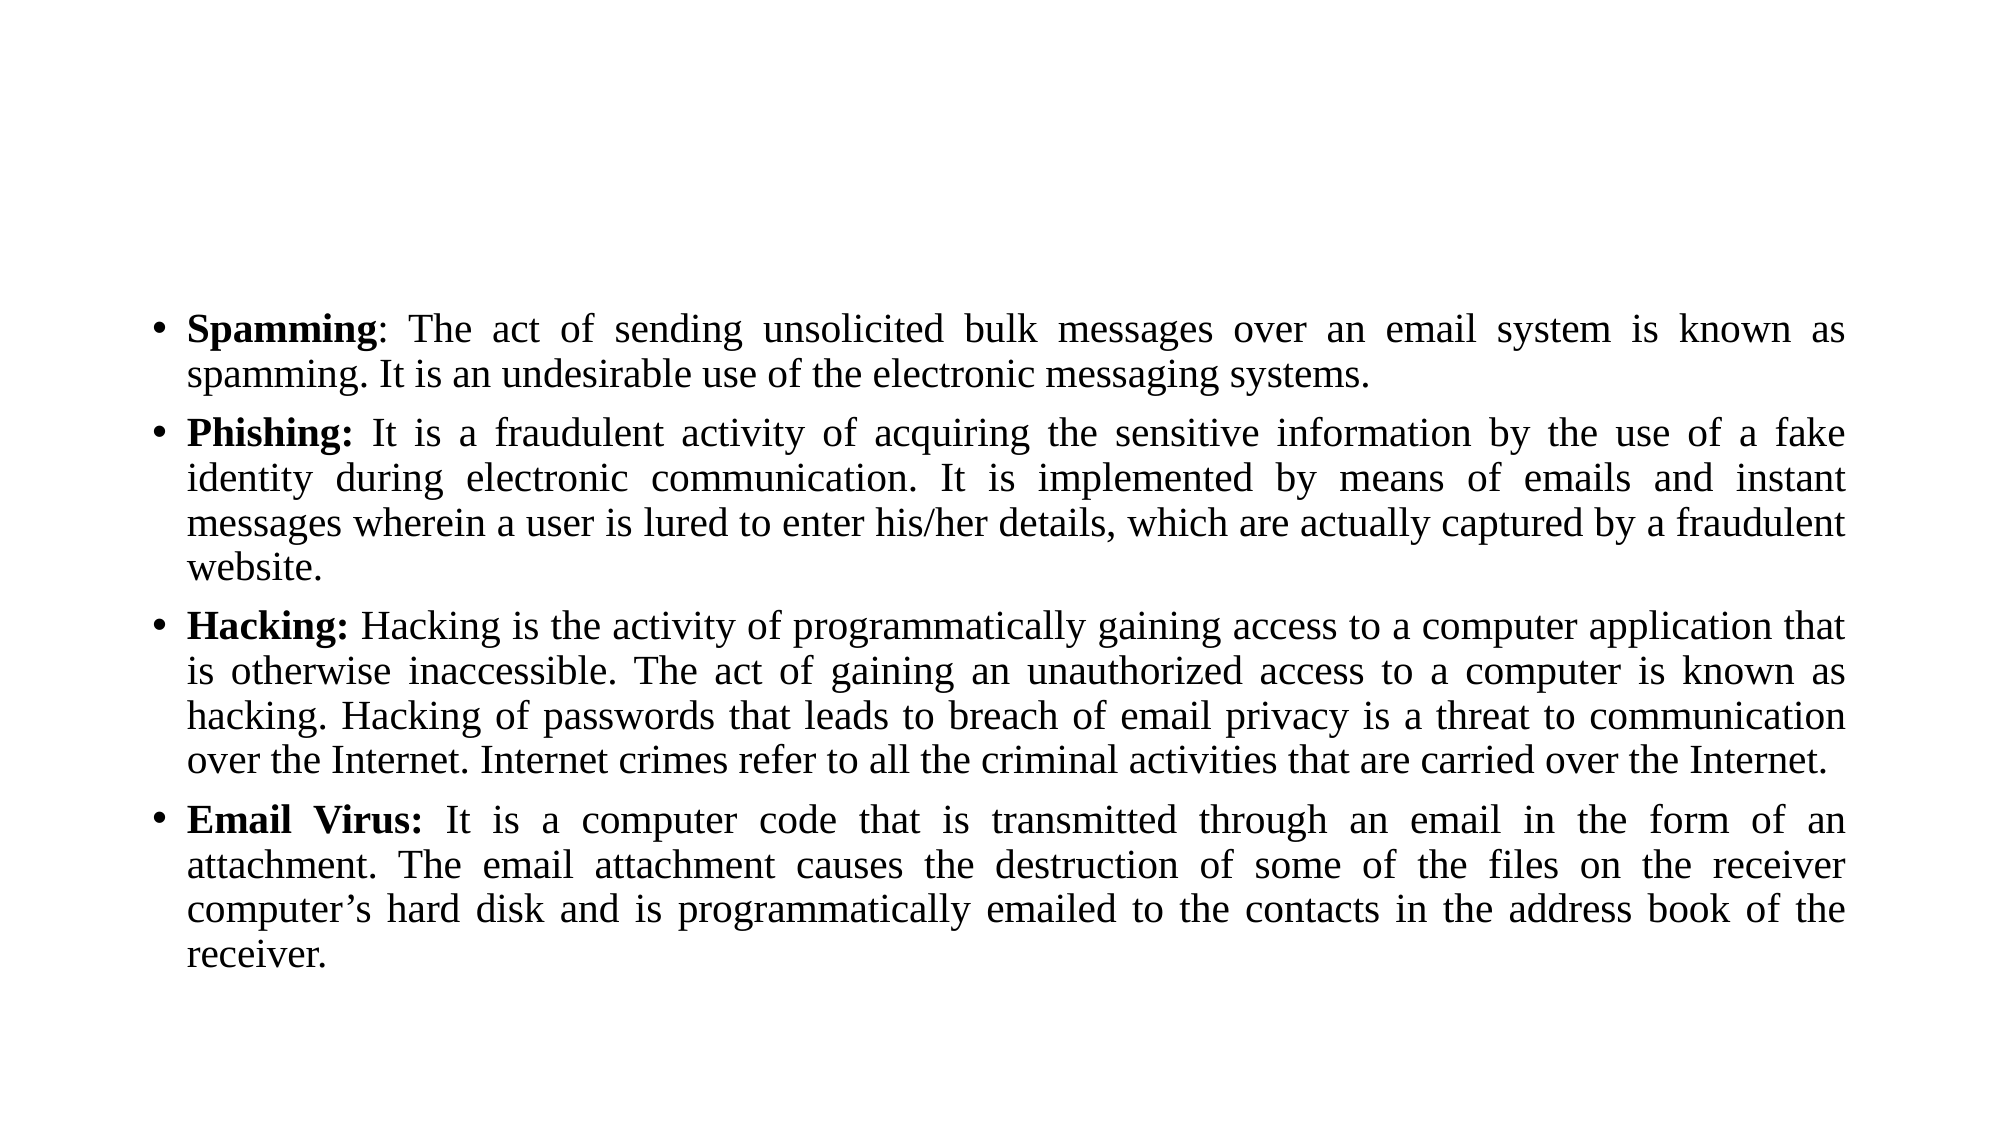

Spamming: The act of sending unsolicited bulk messages over an email system is known as spamming. It is an undesirable use of the electronic messaging systems.
Phishing: It is a fraudulent activity of acquiring the sensitive information by the use of a fake identity during electronic communication. It is implemented by means of emails and instant messages wherein a user is lured to enter his/her details, which are actually captured by a fraudulent website.
Hacking: Hacking is the activity of programmatically gaining access to a computer application that is otherwise inaccessible. The act of gaining an unauthorized access to a computer is known as hacking. Hacking of passwords that leads to breach of email privacy is a threat to communication over the Internet. Internet crimes refer to all the criminal activities that are carried over the Internet.
Email Virus: It is a computer code that is transmitted through an email in the form of an attachment. The email attachment causes the destruction of some of the files on the receiver computer’s hard disk and is programmatically emailed to the contacts in the address book of the receiver.